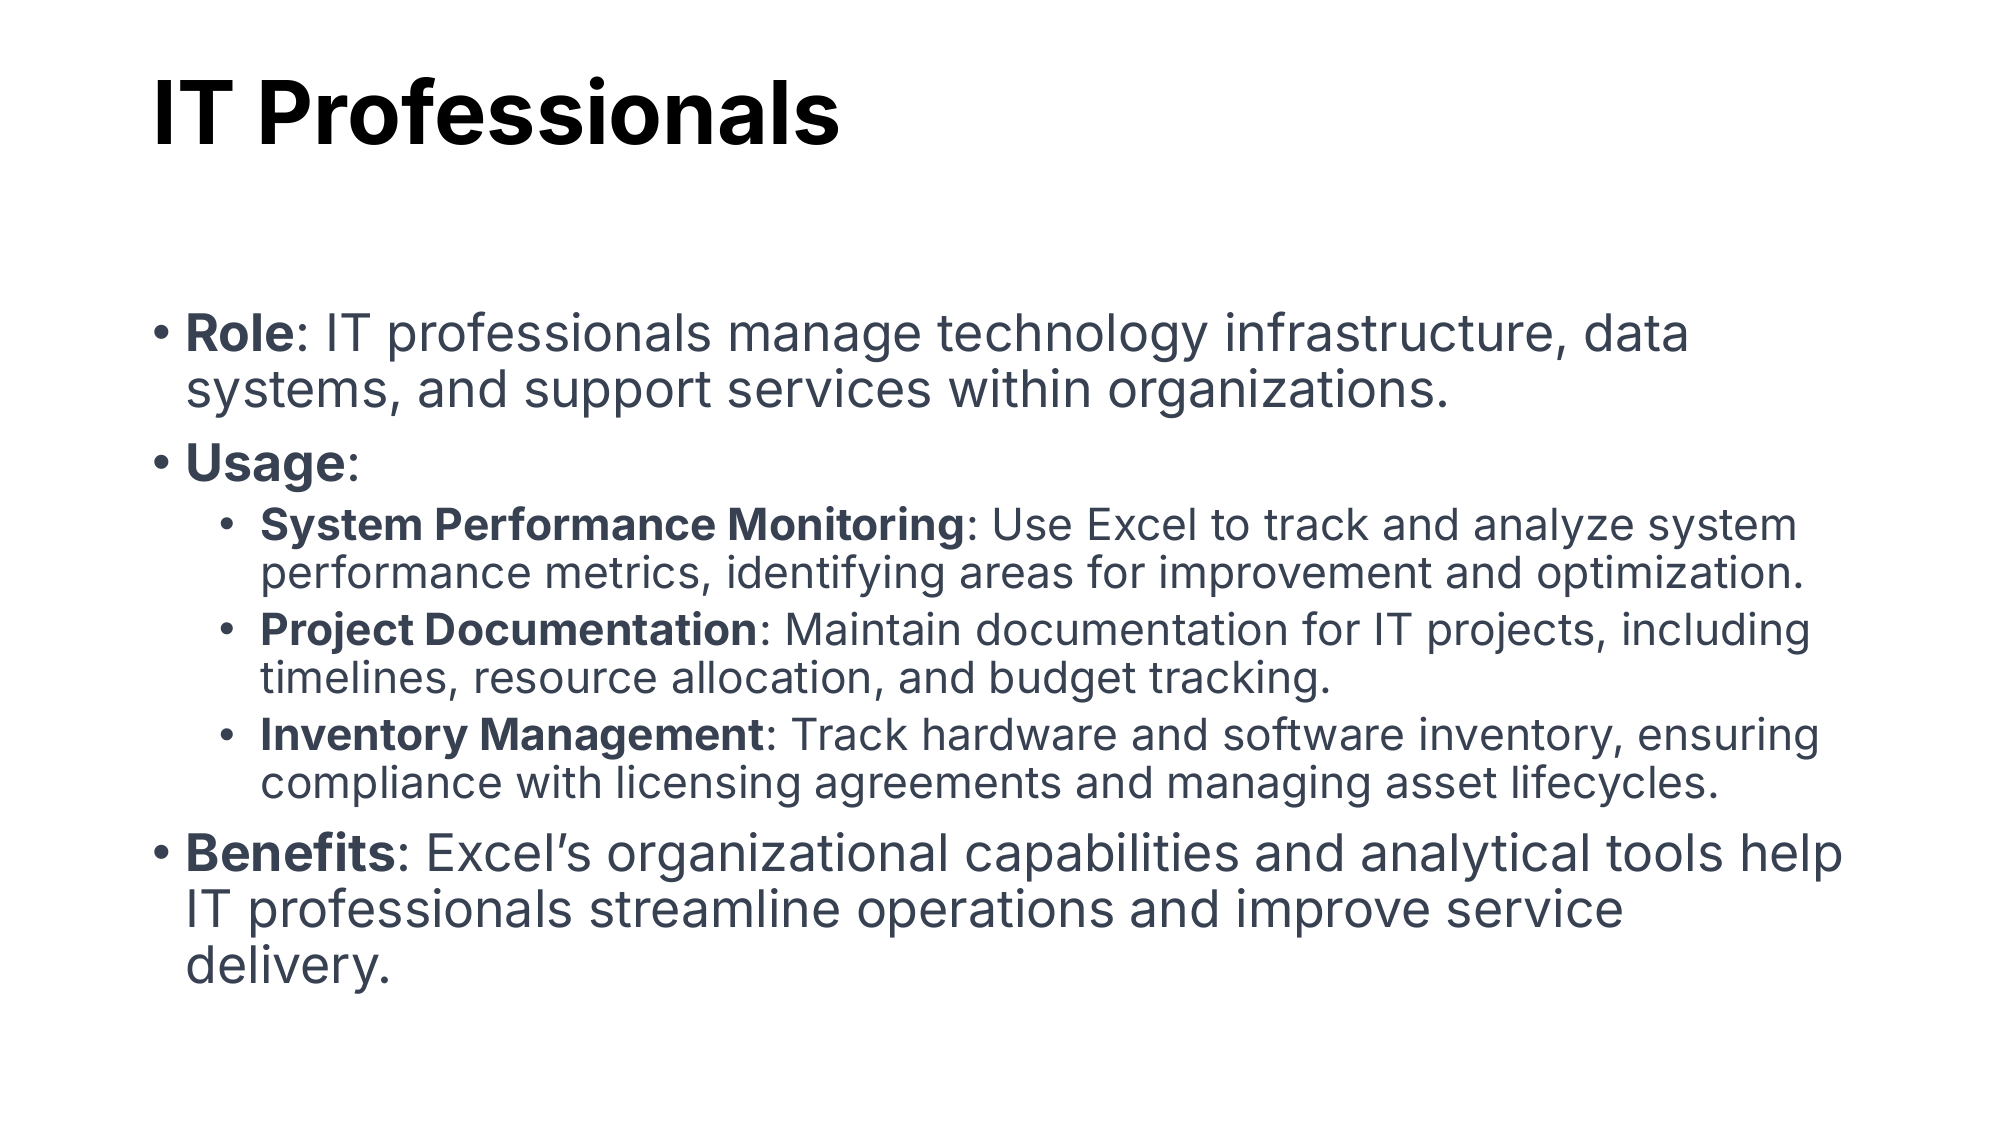

# IT Professionals
Role: IT professionals manage technology infrastructure, data systems, and support services within organizations.
Usage:
System Performance Monitoring: Use Excel to track and analyze system performance metrics, identifying areas for improvement and optimization.
Project Documentation: Maintain documentation for IT projects, including timelines, resource allocation, and budget tracking.
Inventory Management: Track hardware and software inventory, ensuring compliance with licensing agreements and managing asset lifecycles.
Benefits: Excel’s organizational capabilities and analytical tools help IT professionals streamline operations and improve service delivery.